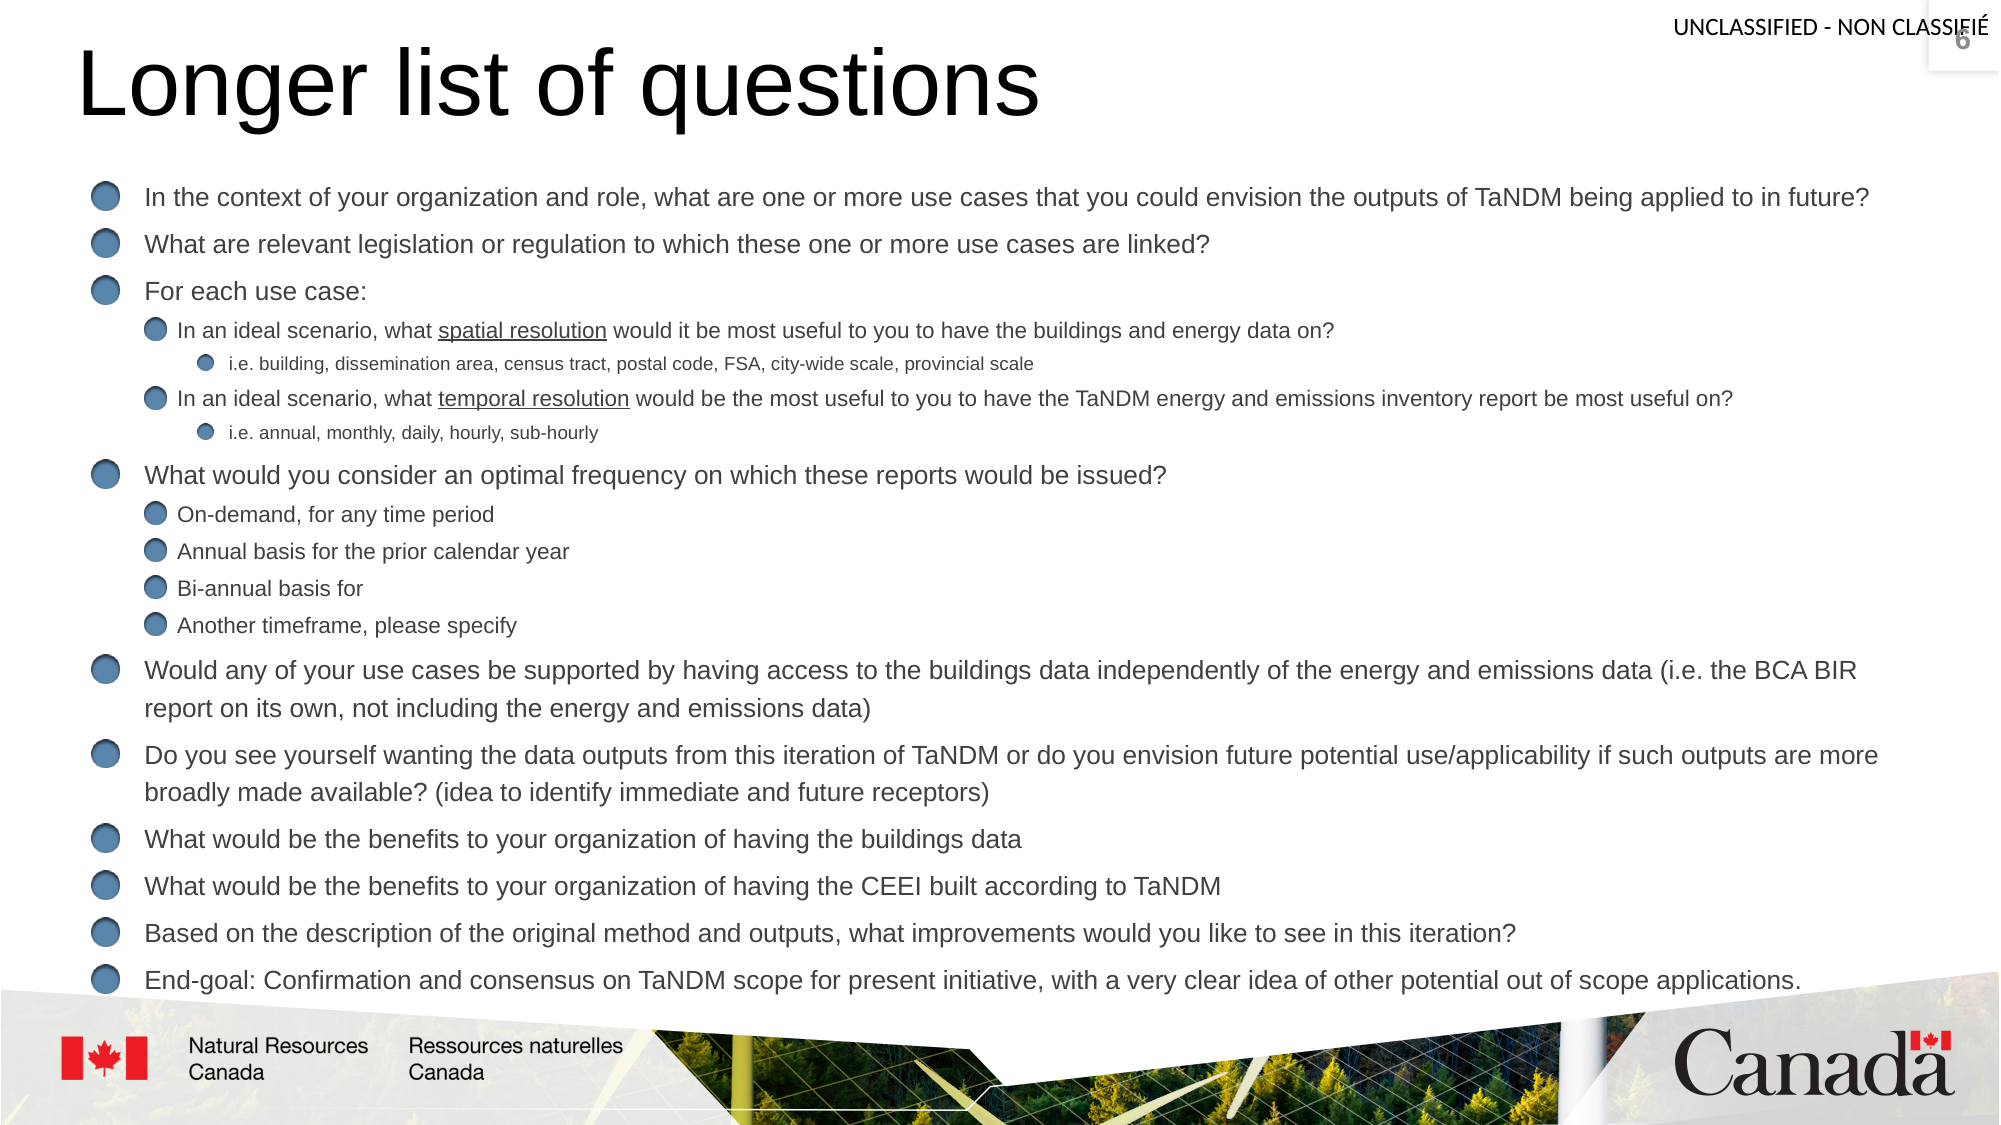

6
# Longer list of questions
In the context of your organization and role, what are one or more use cases that you could envision the outputs of TaNDM being applied to in future?
What are relevant legislation or regulation to which these one or more use cases are linked?
For each use case:
In an ideal scenario, what spatial resolution would it be most useful to you to have the buildings and energy data on?
i.e. building, dissemination area, census tract, postal code, FSA, city-wide scale, provincial scale
In an ideal scenario, what temporal resolution would be the most useful to you to have the TaNDM energy and emissions inventory report be most useful on?
i.e. annual, monthly, daily, hourly, sub-hourly
What would you consider an optimal frequency on which these reports would be issued?
On-demand, for any time period
Annual basis for the prior calendar year
Bi-annual basis for
Another timeframe, please specify
Would any of your use cases be supported by having access to the buildings data independently of the energy and emissions data (i.e. the BCA BIR report on its own, not including the energy and emissions data)
Do you see yourself wanting the data outputs from this iteration of TaNDM or do you envision future potential use/applicability if such outputs are more broadly made available? (idea to identify immediate and future receptors)
What would be the benefits to your organization of having the buildings data
What would be the benefits to your organization of having the CEEI built according to TaNDM
Based on the description of the original method and outputs, what improvements would you like to see in this iteration?
End-goal: Confirmation and consensus on TaNDM scope for present initiative, with a very clear idea of other potential out of scope applications.